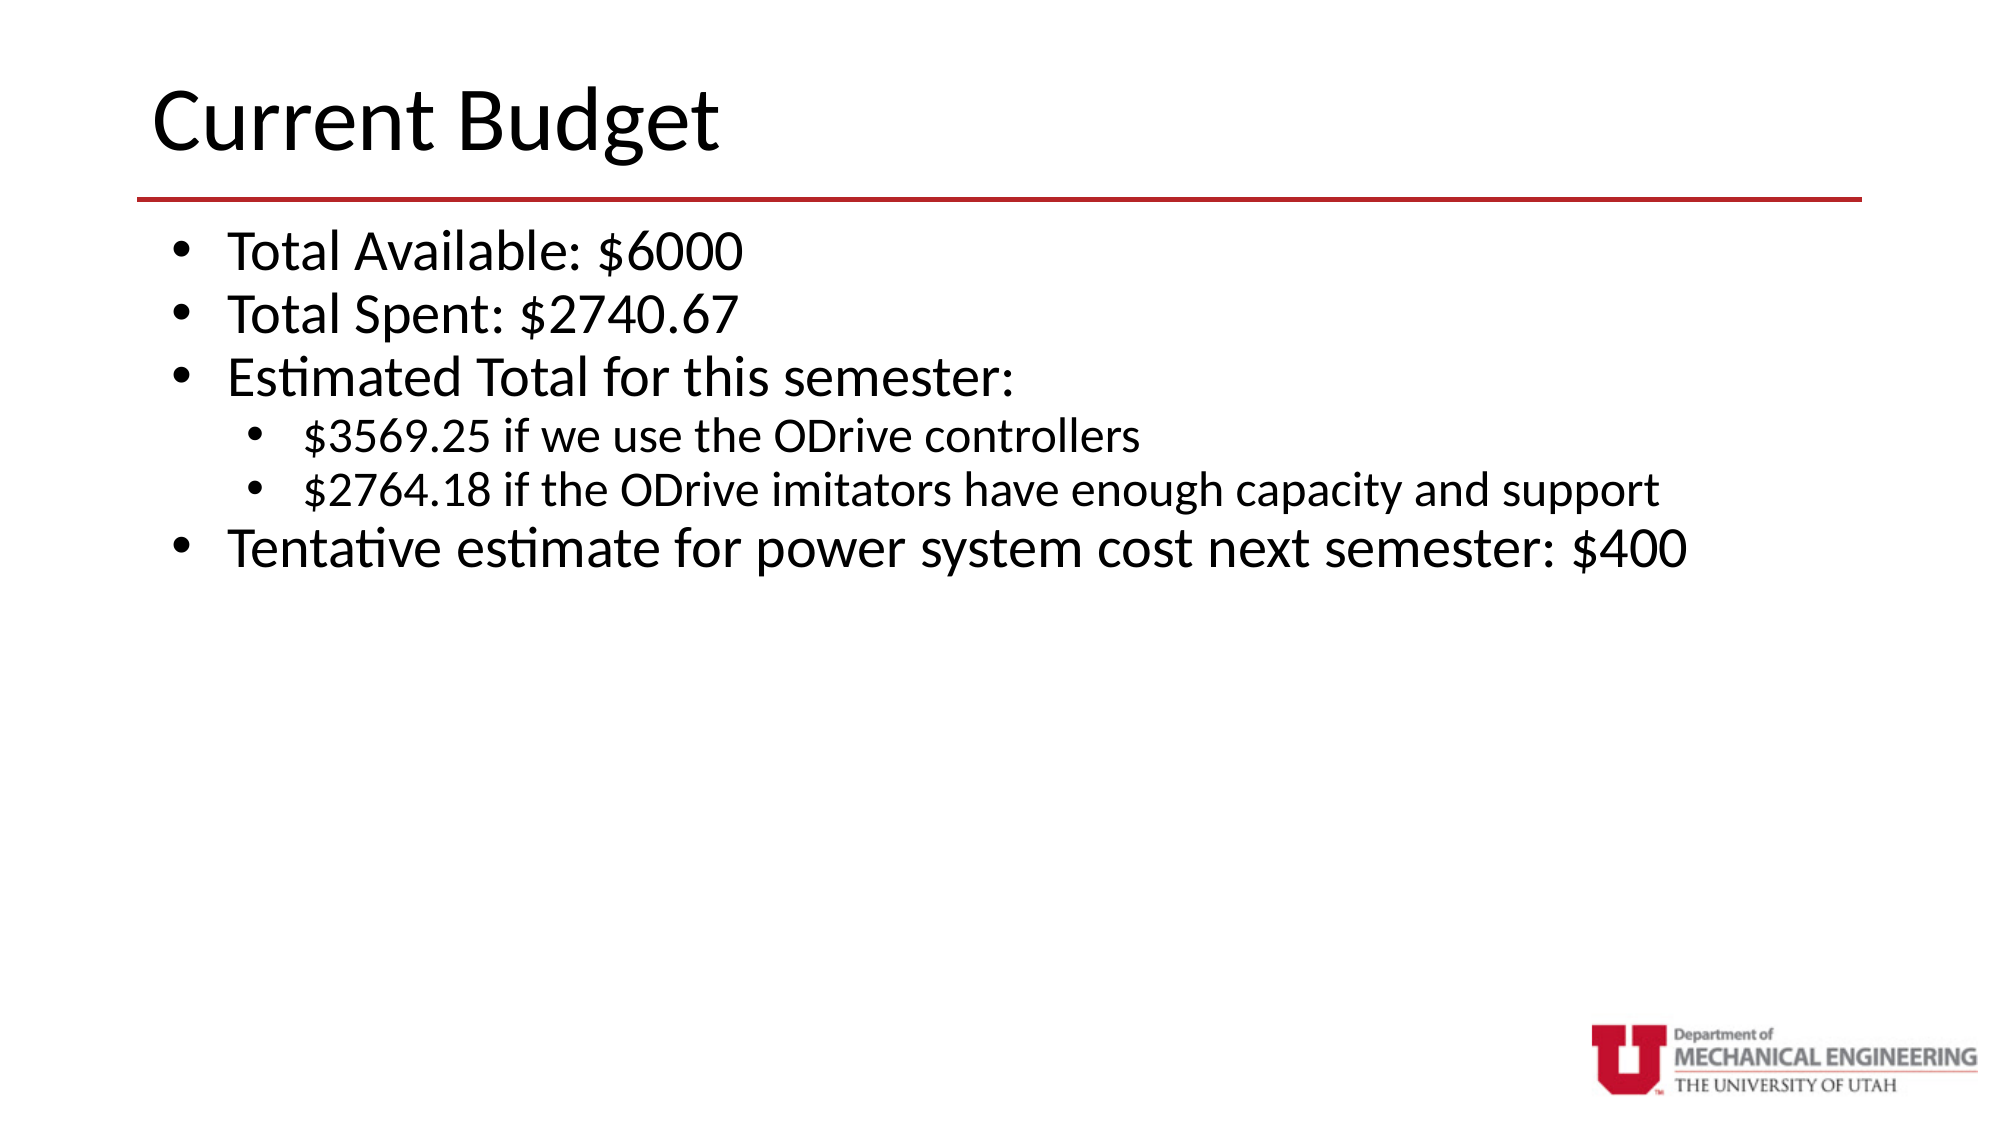

# Current Budget
Total Available: $6000
Total Spent: $2740.67
Estimated Total for this semester:
$3569.25 if we use the ODrive controllers
$2764.18 if the ODrive imitators have enough capacity and support
Tentative estimate for power system cost next semester: $400